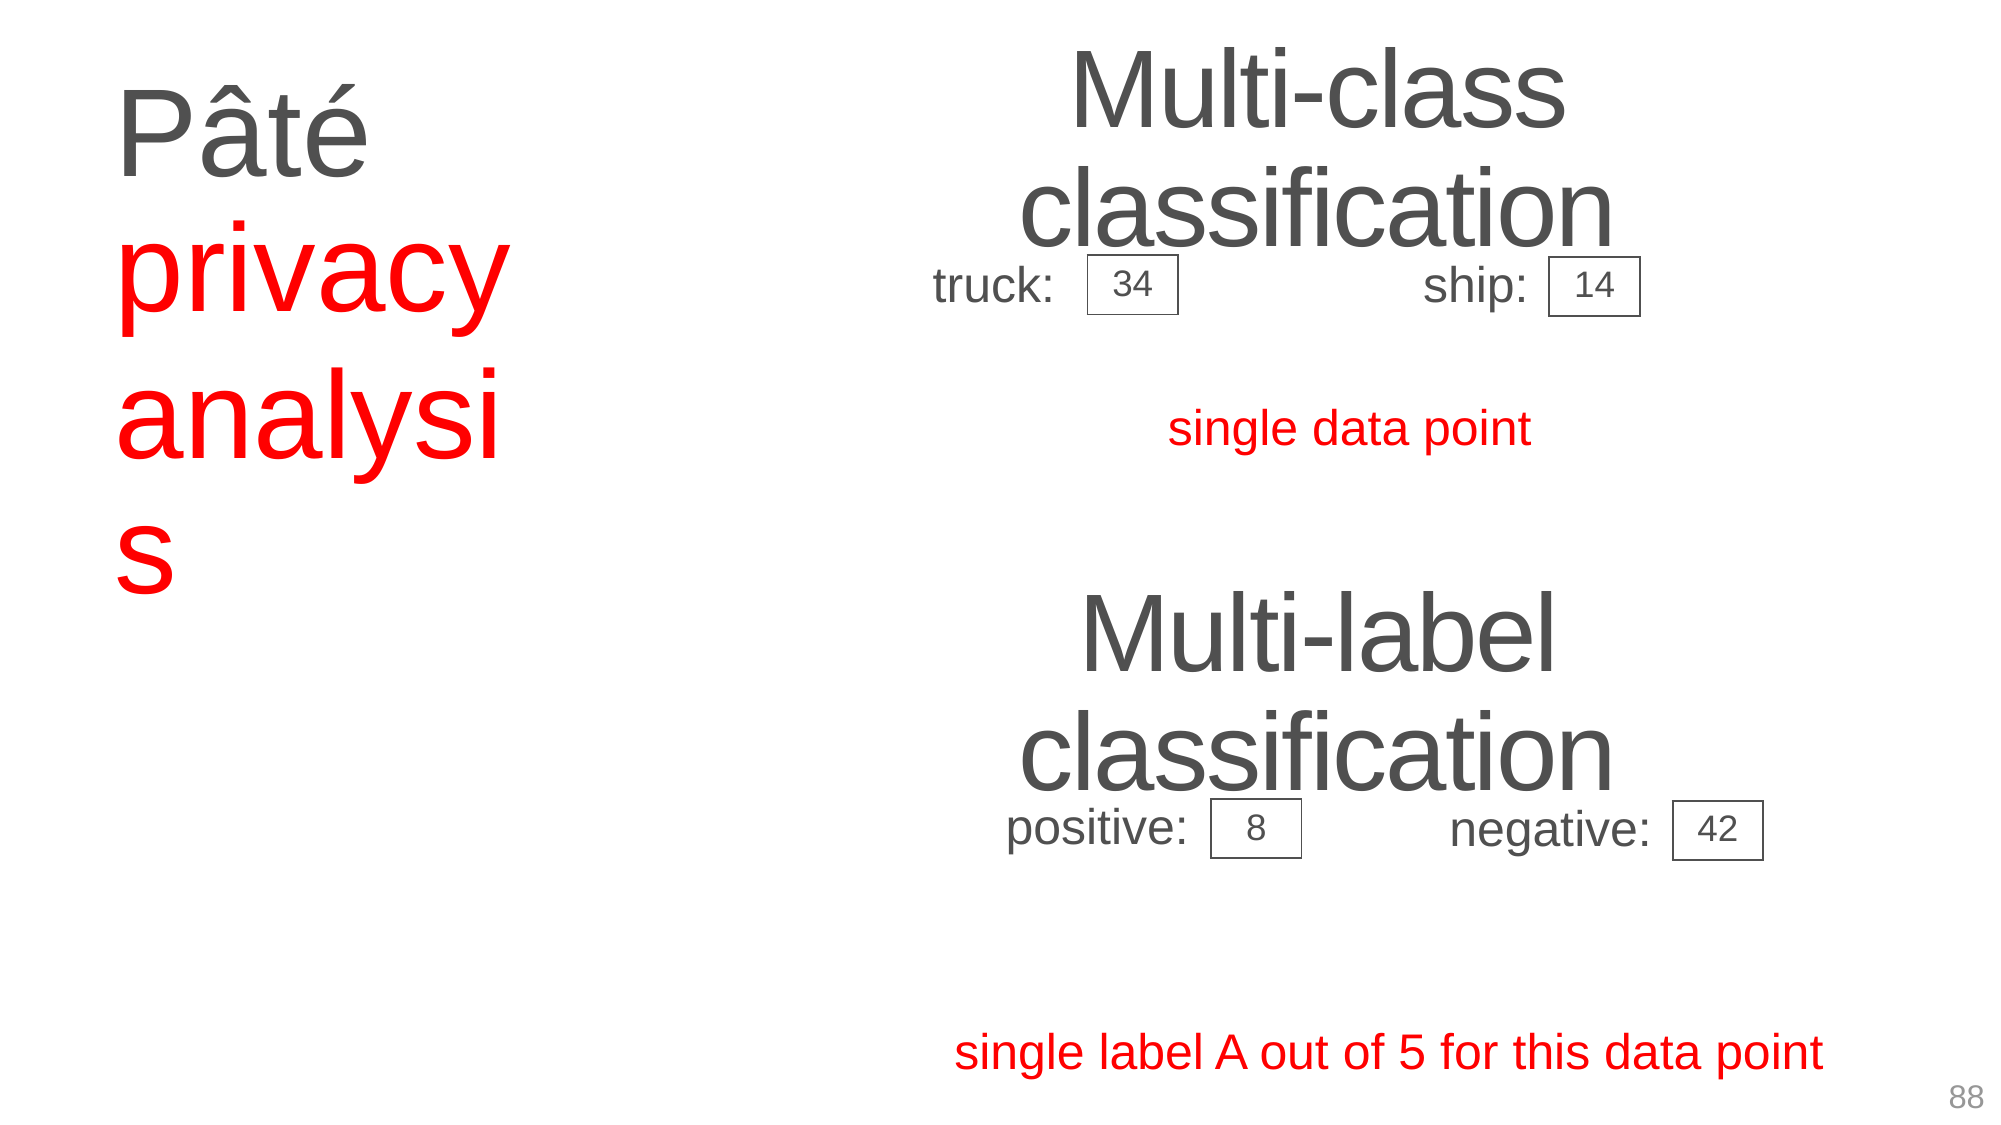

Multi-class classification
Pâté privacy
analysis
truck:
ship:
| 34 |
| --- |
| 14 |
| --- |
single data point
Multi-label classification
positive:
negative:
| 8 |
| --- |
| 42 |
| --- |
single label A out of 5 for this data point
88